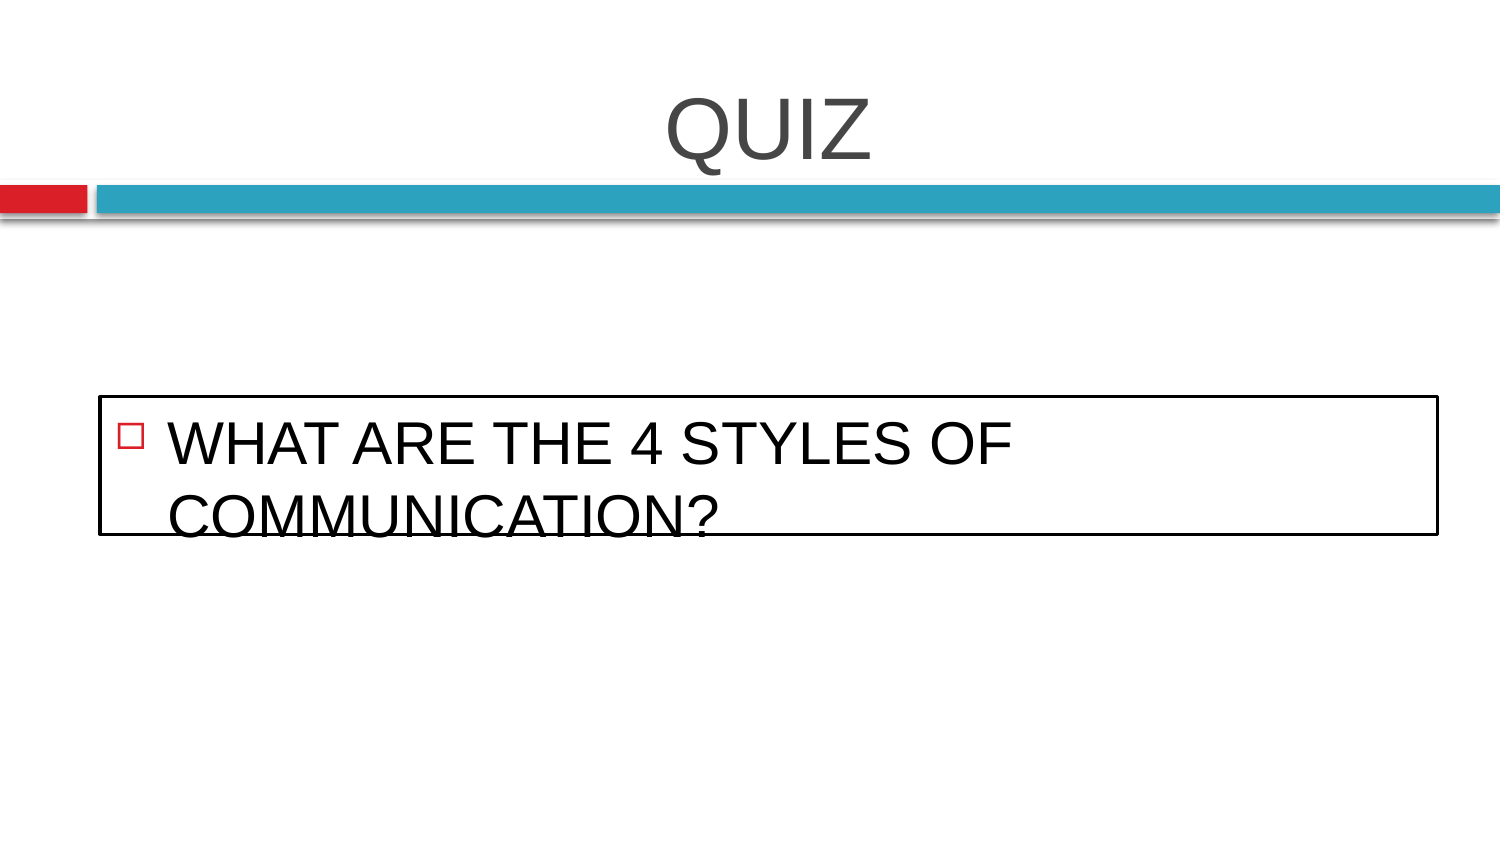

# QUIZ
WHAT ARE THE 4 STYLES OF COMMUNICATION?